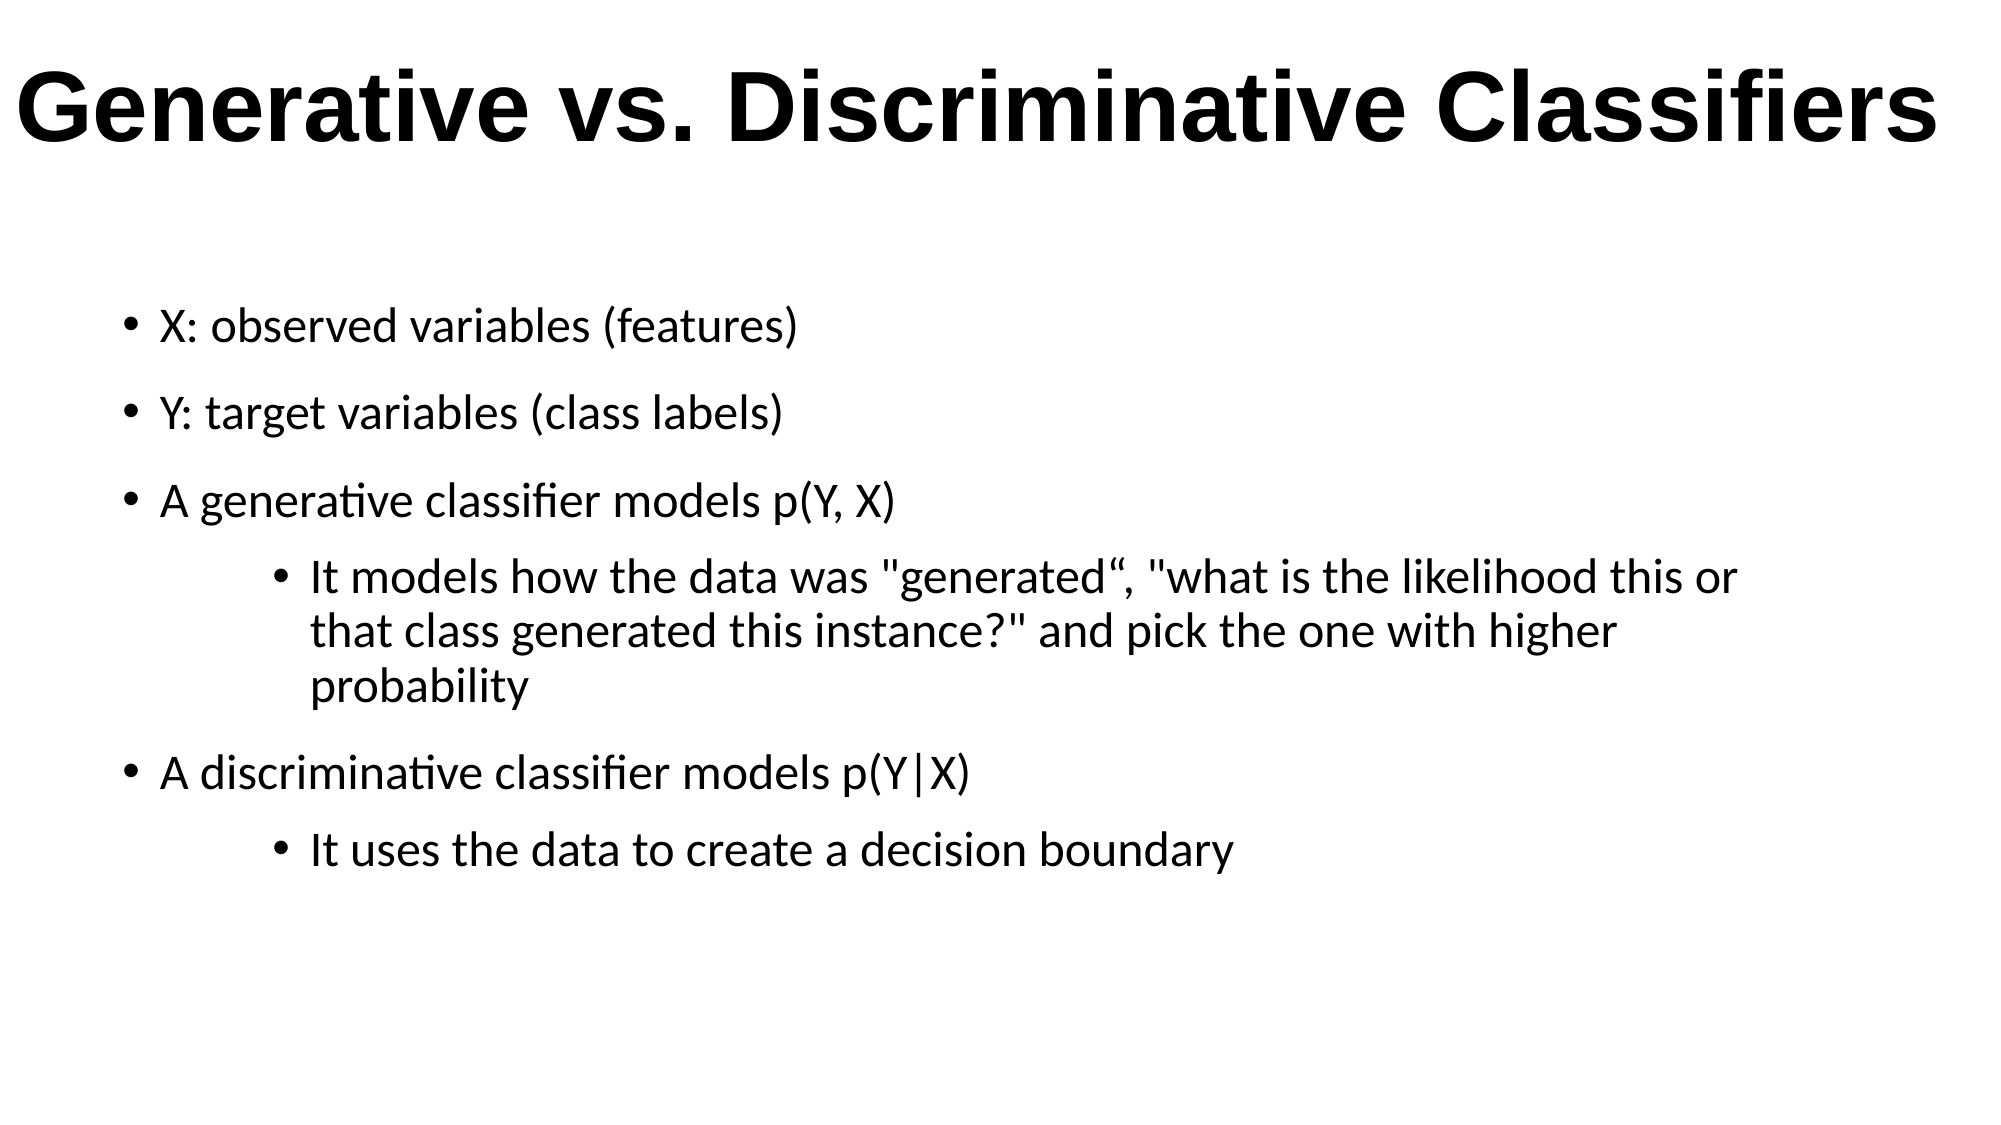

# Generative vs. Discriminative Classifiers
X: observed variables (features)
Y: target variables (class labels)
A generative classifier models p(Y, X)
It models how the data was "generated“, "what is the likelihood this or that class generated this instance?" and pick the one with higher probability
A discriminative classifier models p(Y|X)
It uses the data to create a decision boundary